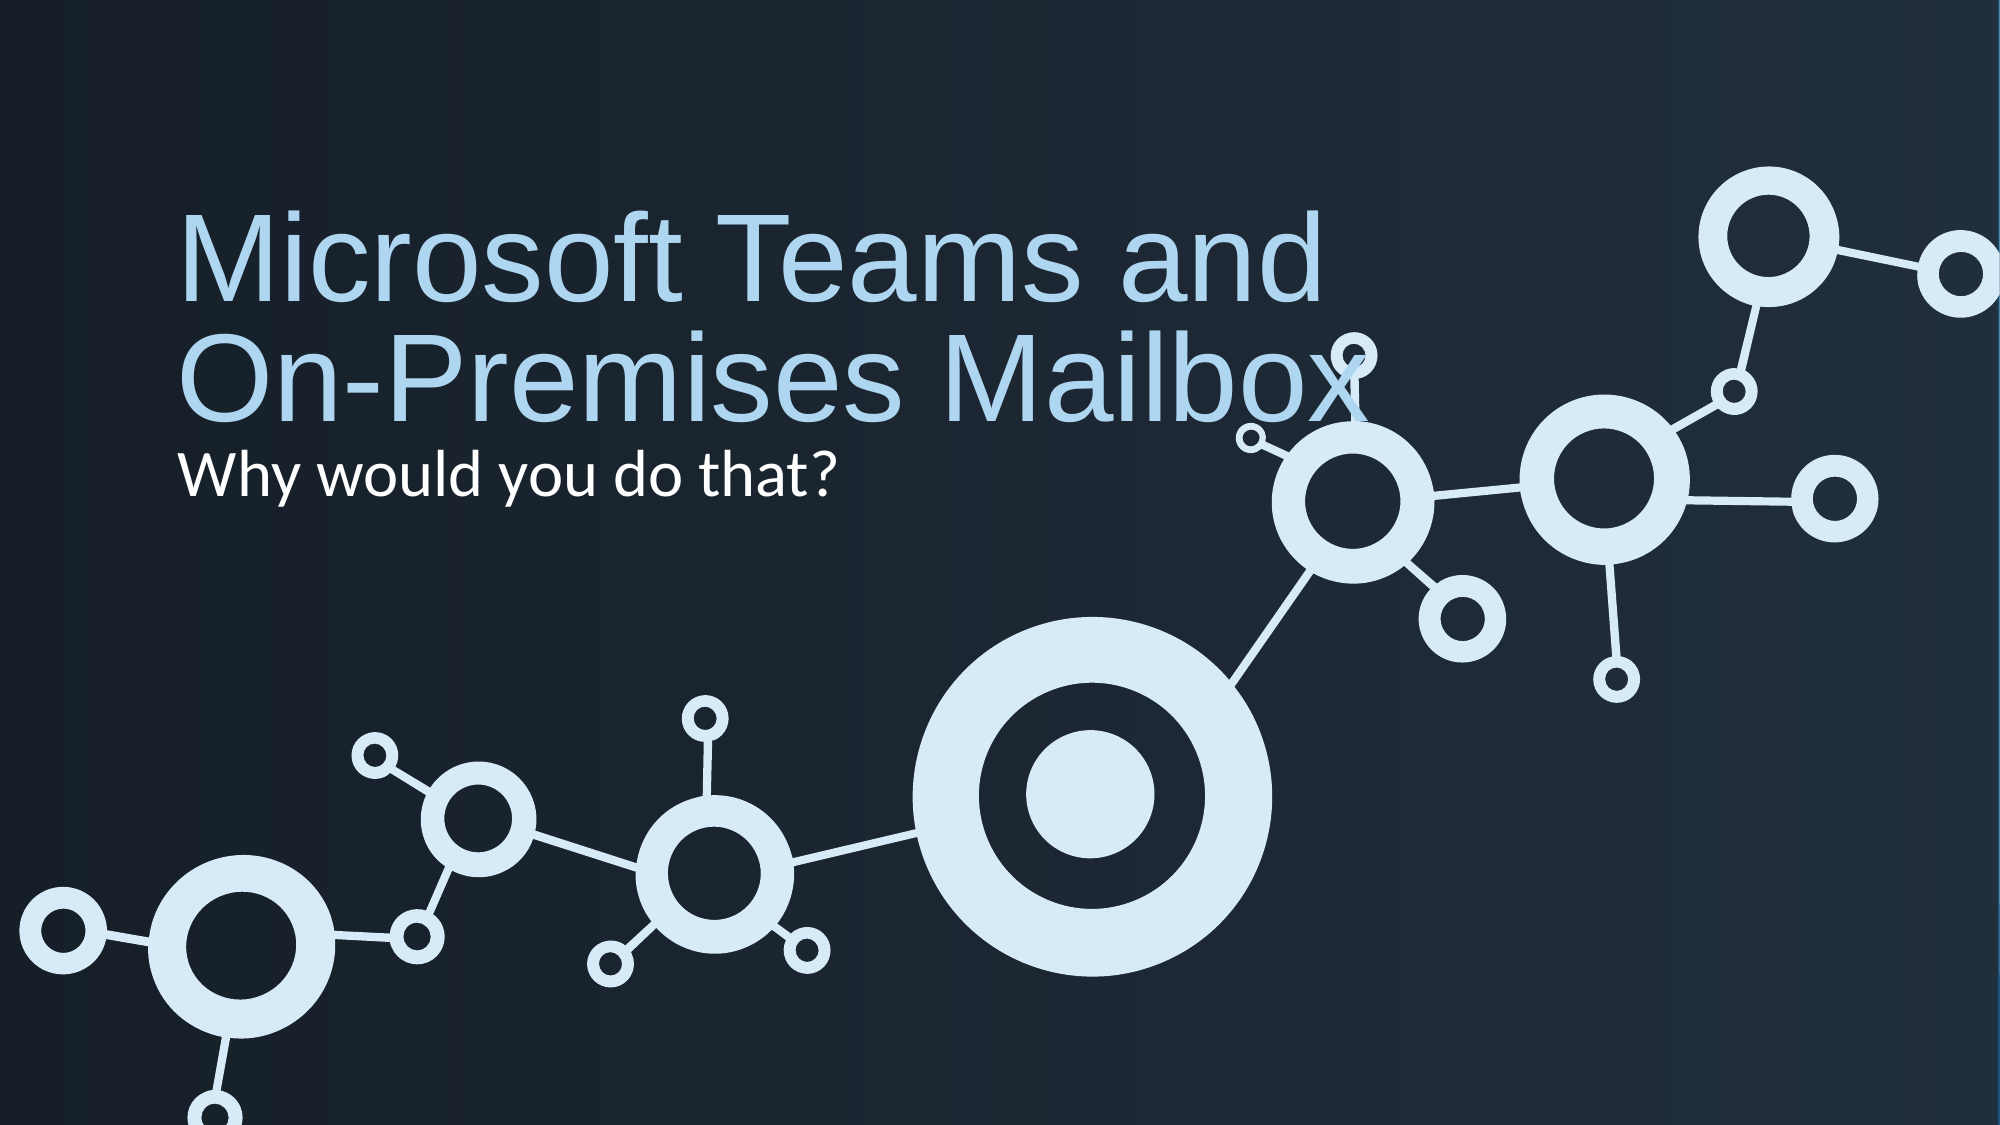

# Microsoft Teams and On-Premises Mailbox
Why would you do that?